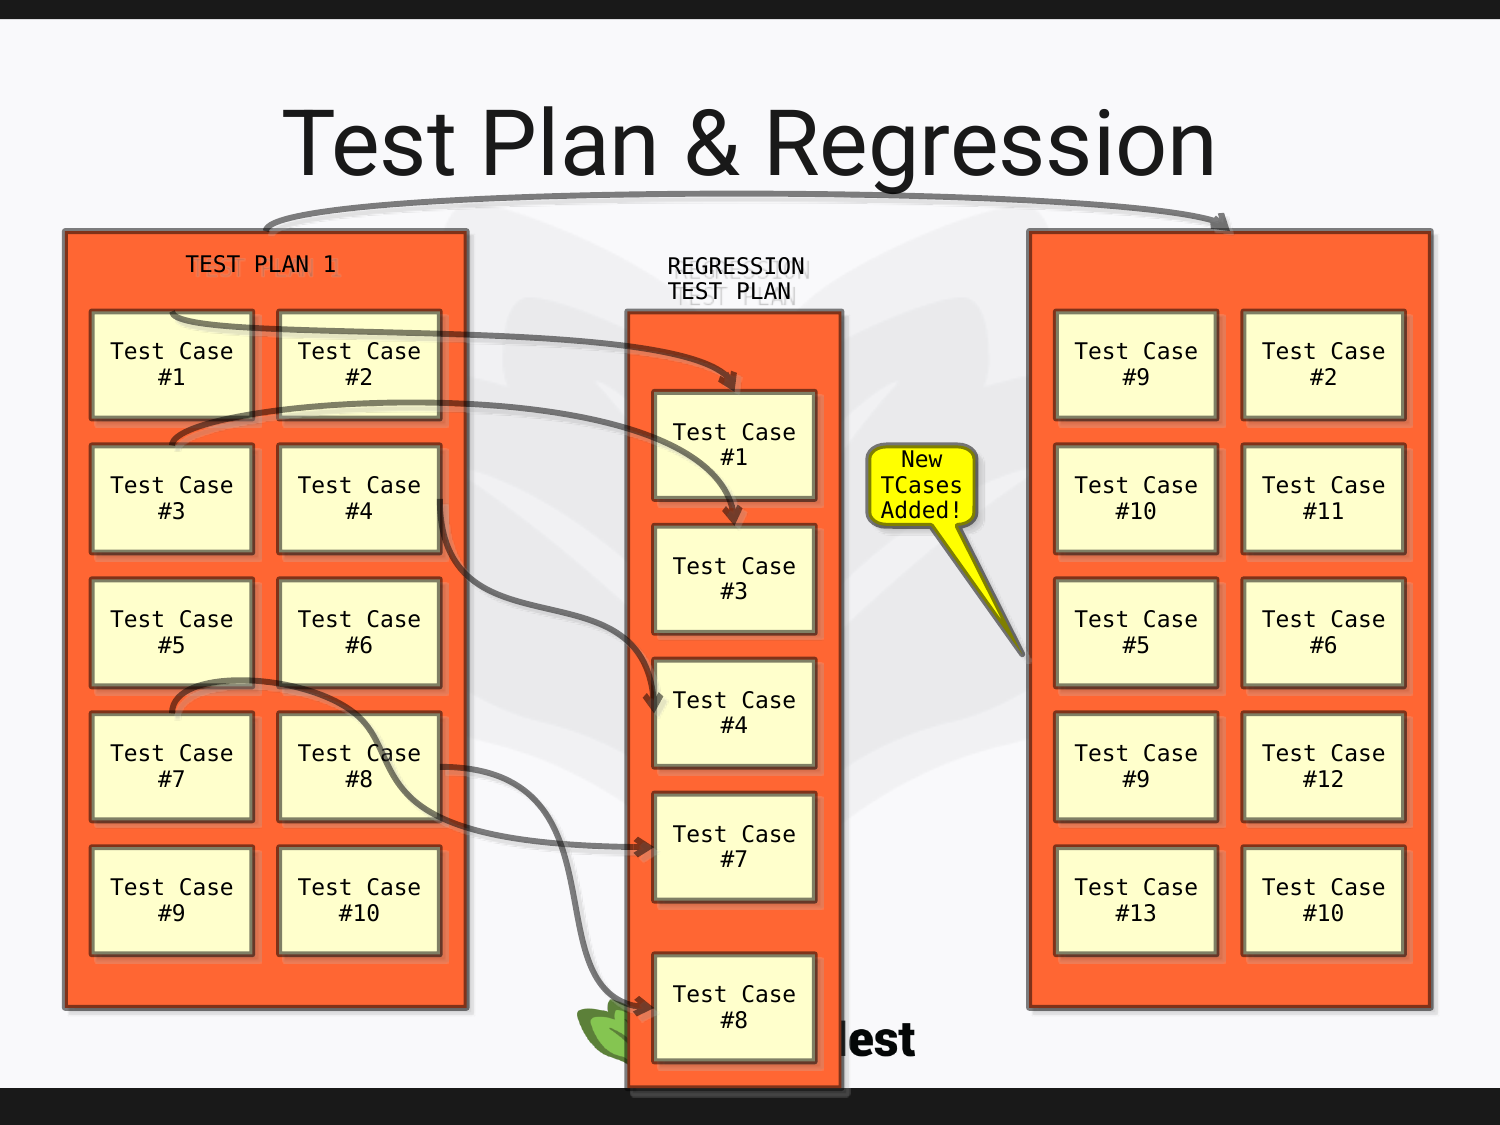

# Test Plan & Regression

TEST PLAN 1
REGRESSION
TEST PLAN
Test Case
#1
Test Case
#2

Test Case
#9
Test Case
#2
Test Case
#1
Test Case
#3
Test Case
#4
New
TCases
Added!
Test Case
#10
Test Case
#11
Test Case
#3
Test Case
#5
Test Case
#6
Test Case
#5
Test Case
#6
Test Case
#4
Test Case
#7
Test Case
#8
Test Case
#9
Test Case
#12
Test Case
#7
Test Case
#9
Test Case
#10
Test Case
#13
Test Case
#10
Test Case
#8